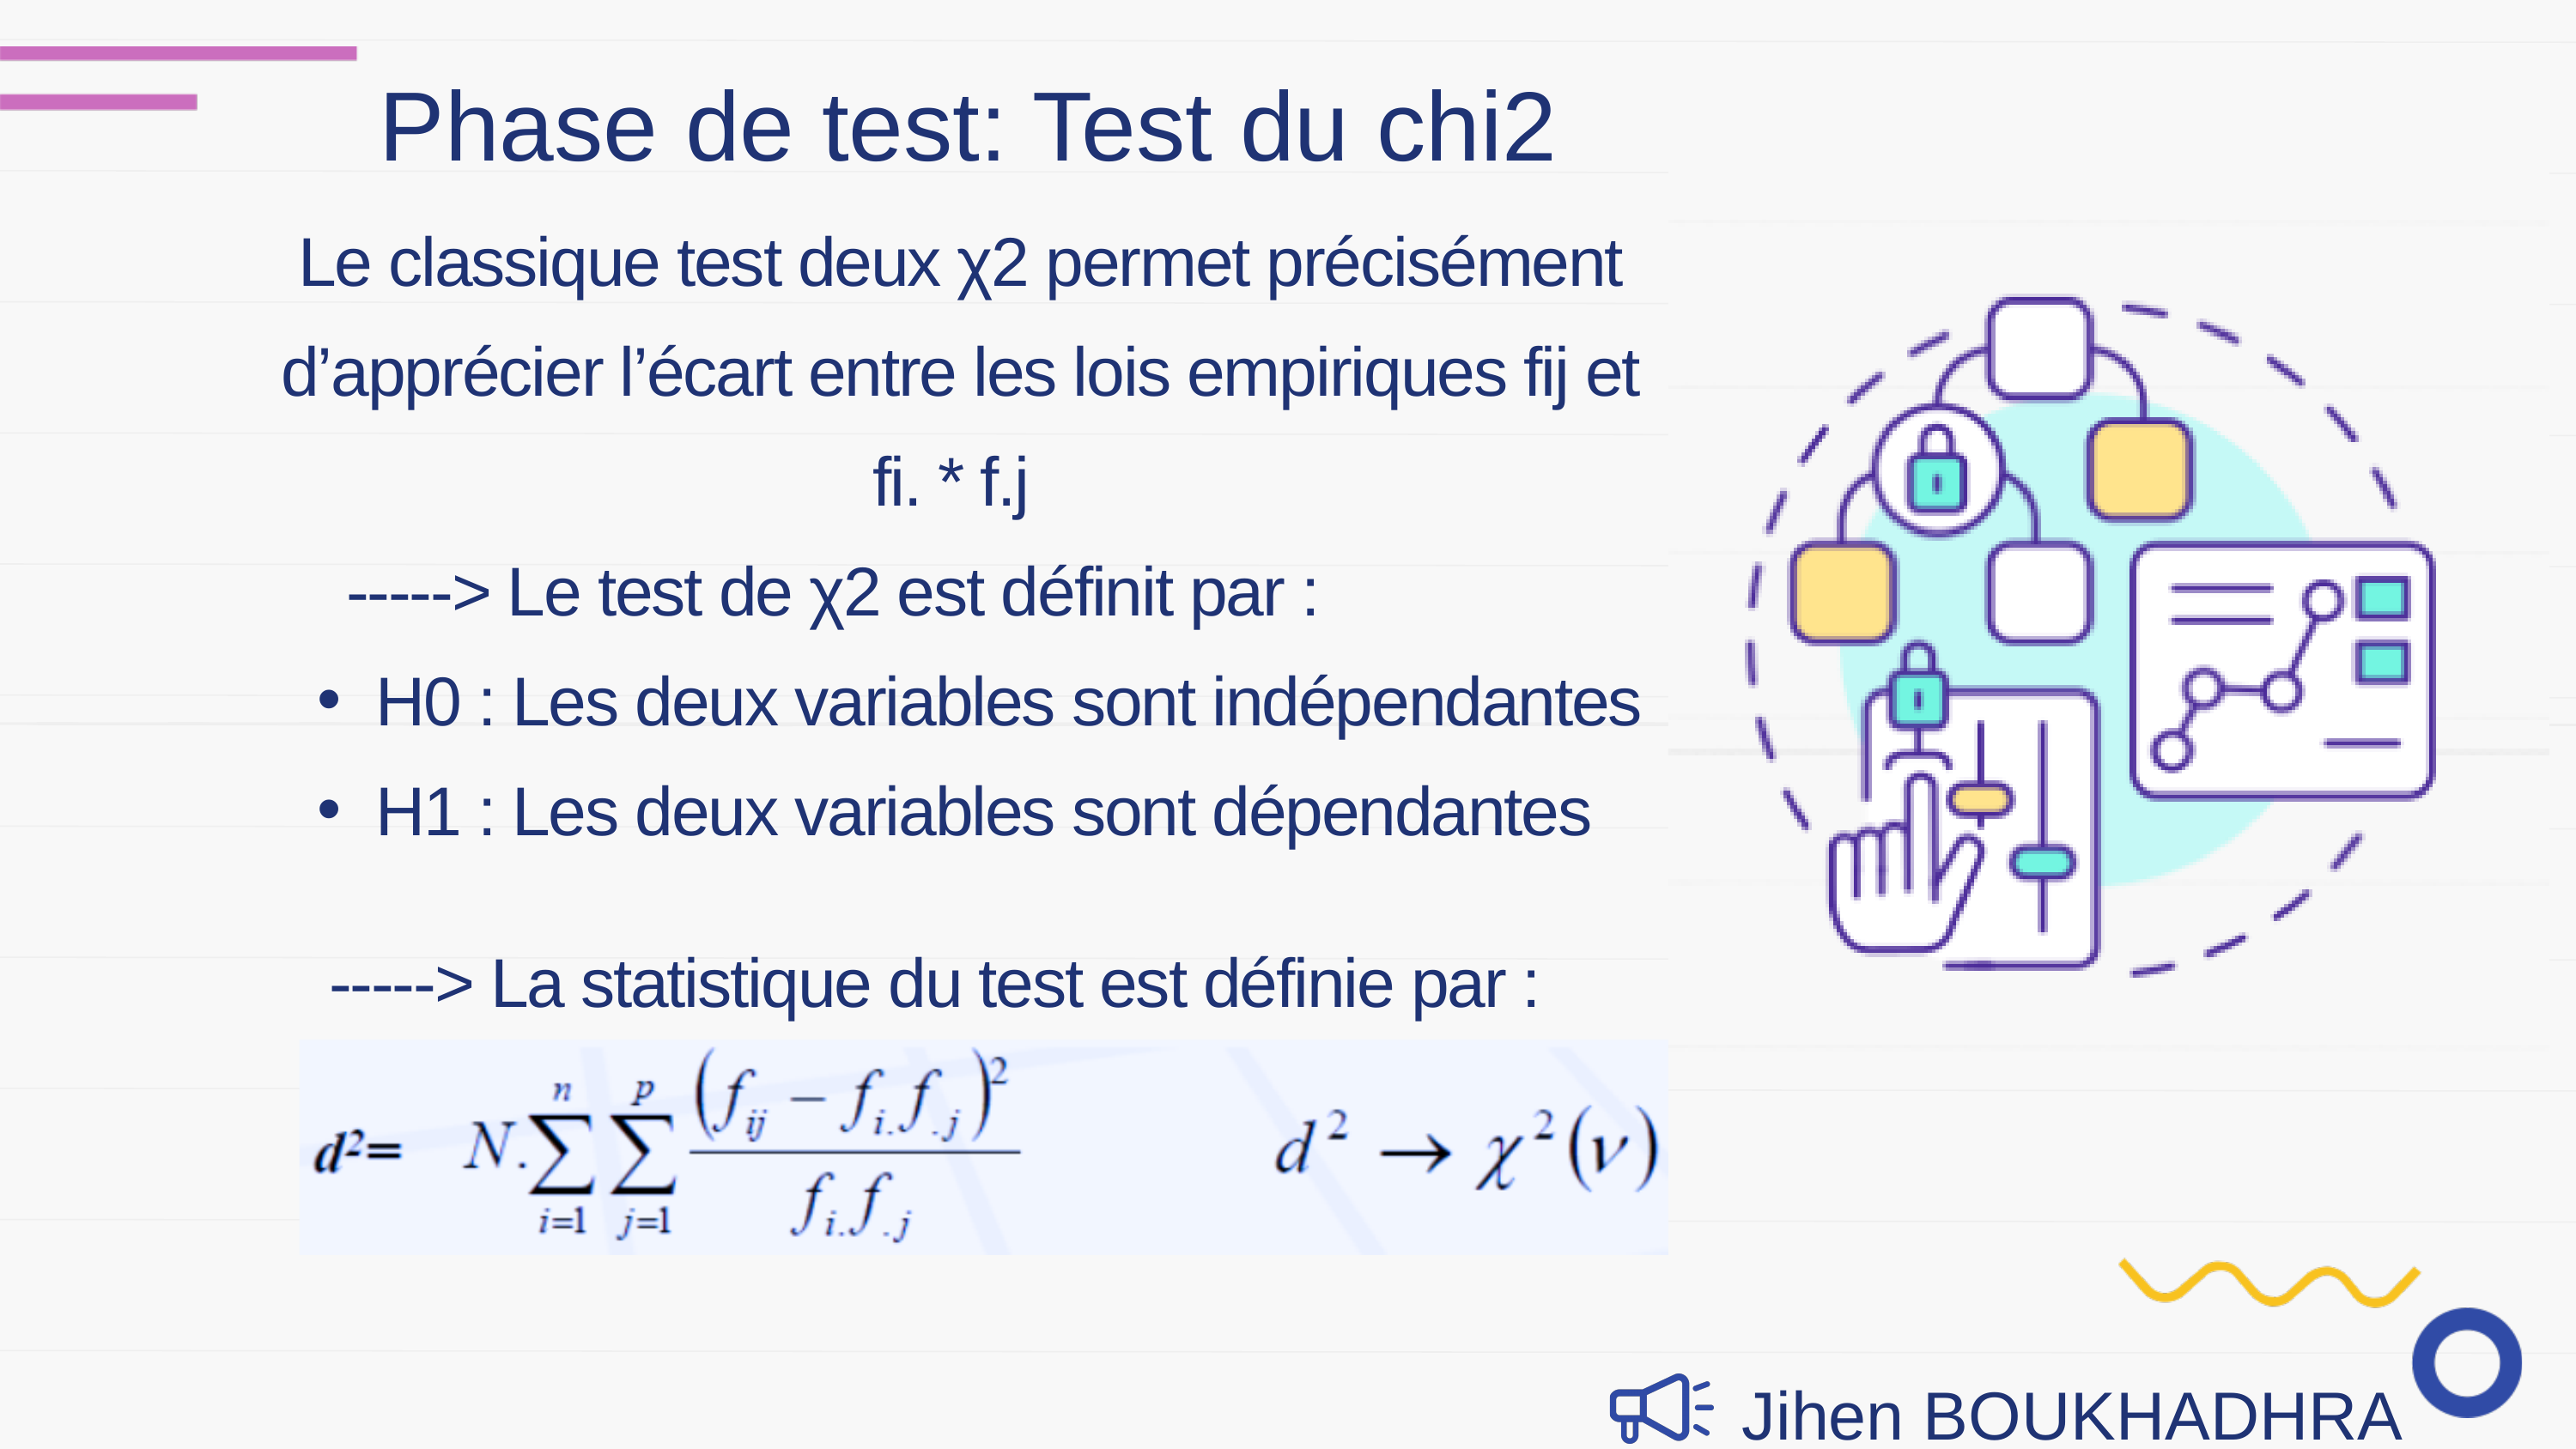

Phase de test: Test du chi2

Le classique test deux χ2 permet précisément d’apprécier l’écart entre les lois empiriques fij et fi. * f.j
     -----> Le test de χ2 est définit par :
H0 : Les deux variables sont indépendantes
H1 : Les deux variables sont dépendantes

    -----> La statistique du test est définie par :

Jihen BOUKHADHRA